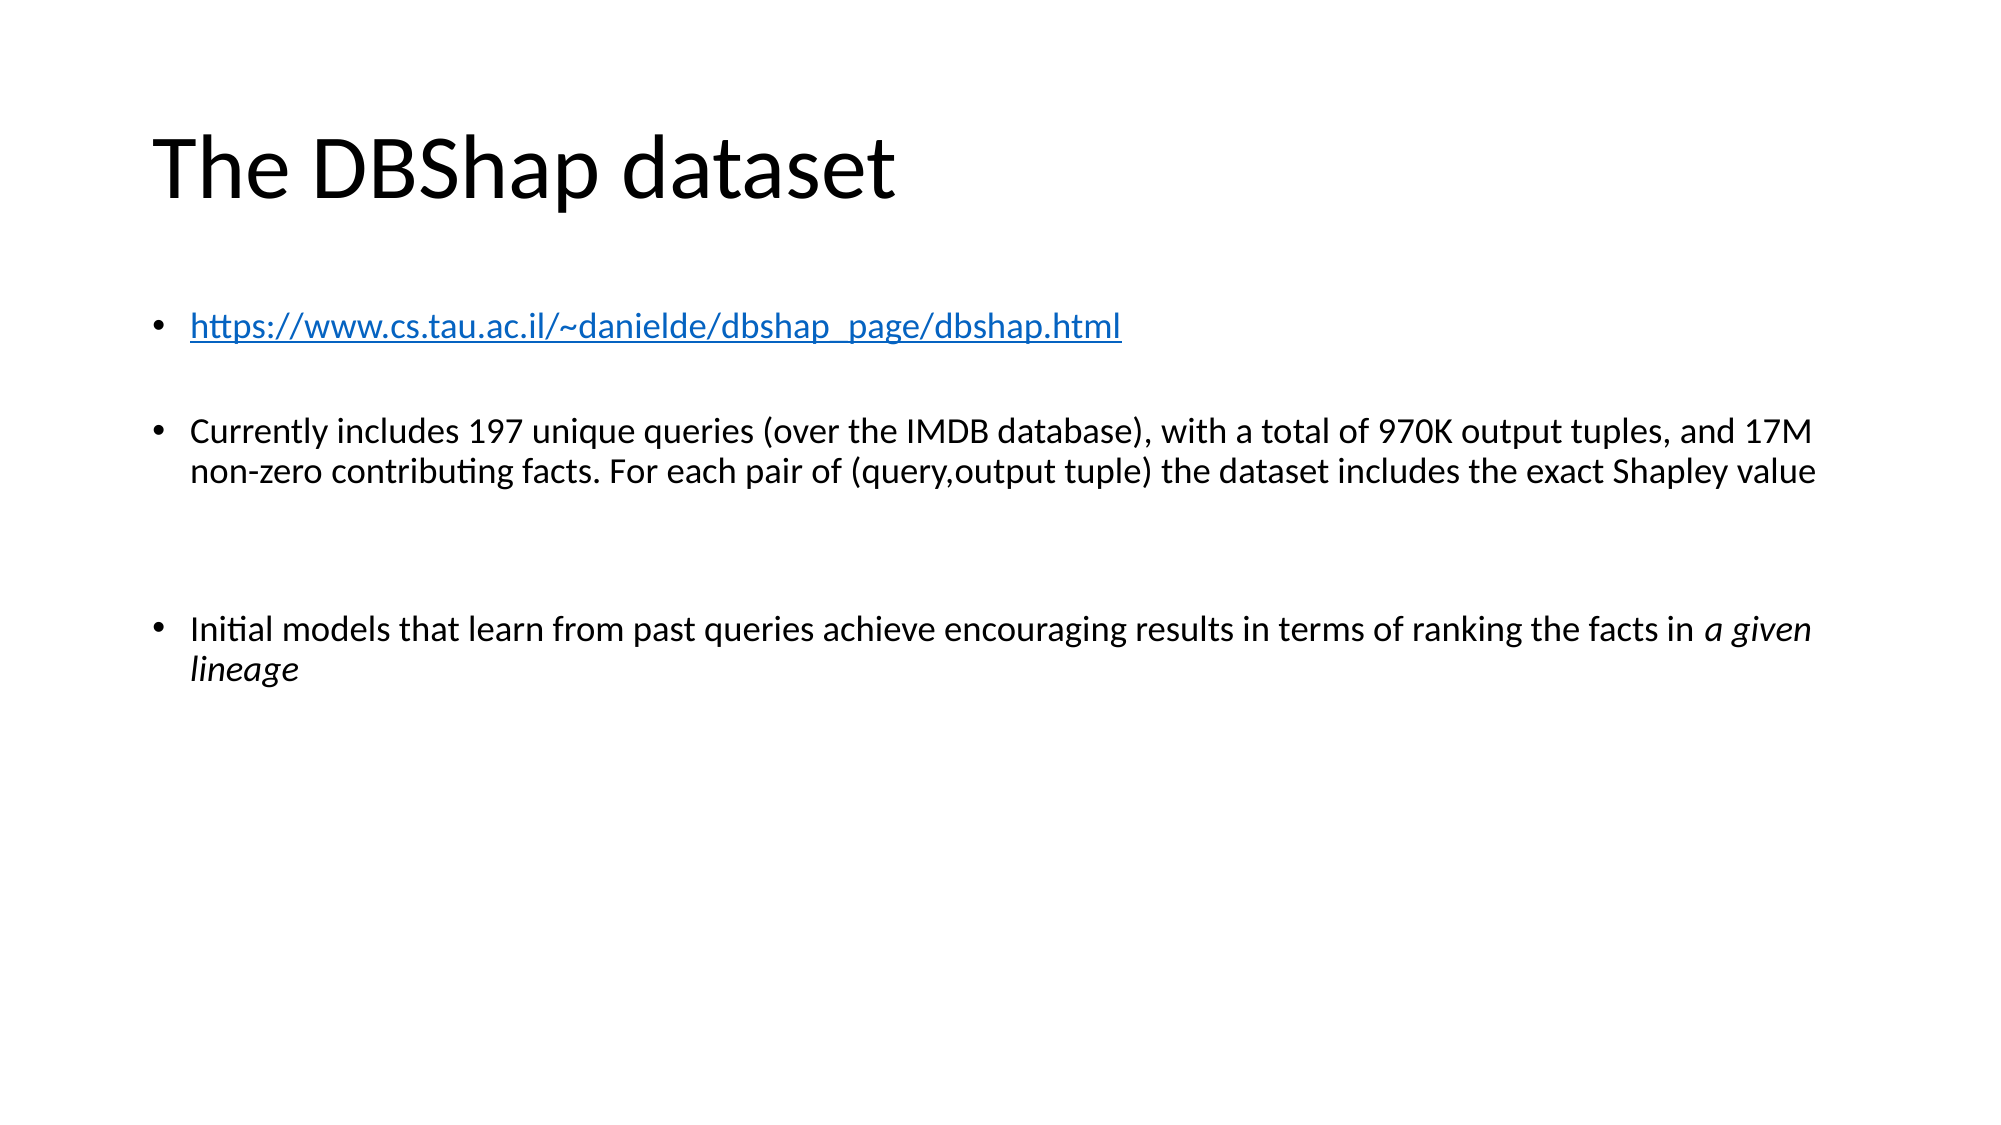

# The DBShap dataset
https://www.cs.tau.ac.il/~danielde/dbshap_page/dbshap.html

Currently includes 197 unique queries (over the IMDB database), with a total of 970K output tuples, and 17M non-zero contributing facts. For each pair of (query,output tuple) the dataset includes the exact Shapley value

Initial models that learn from past queries achieve encouraging results in terms of ranking the facts in a given lineage